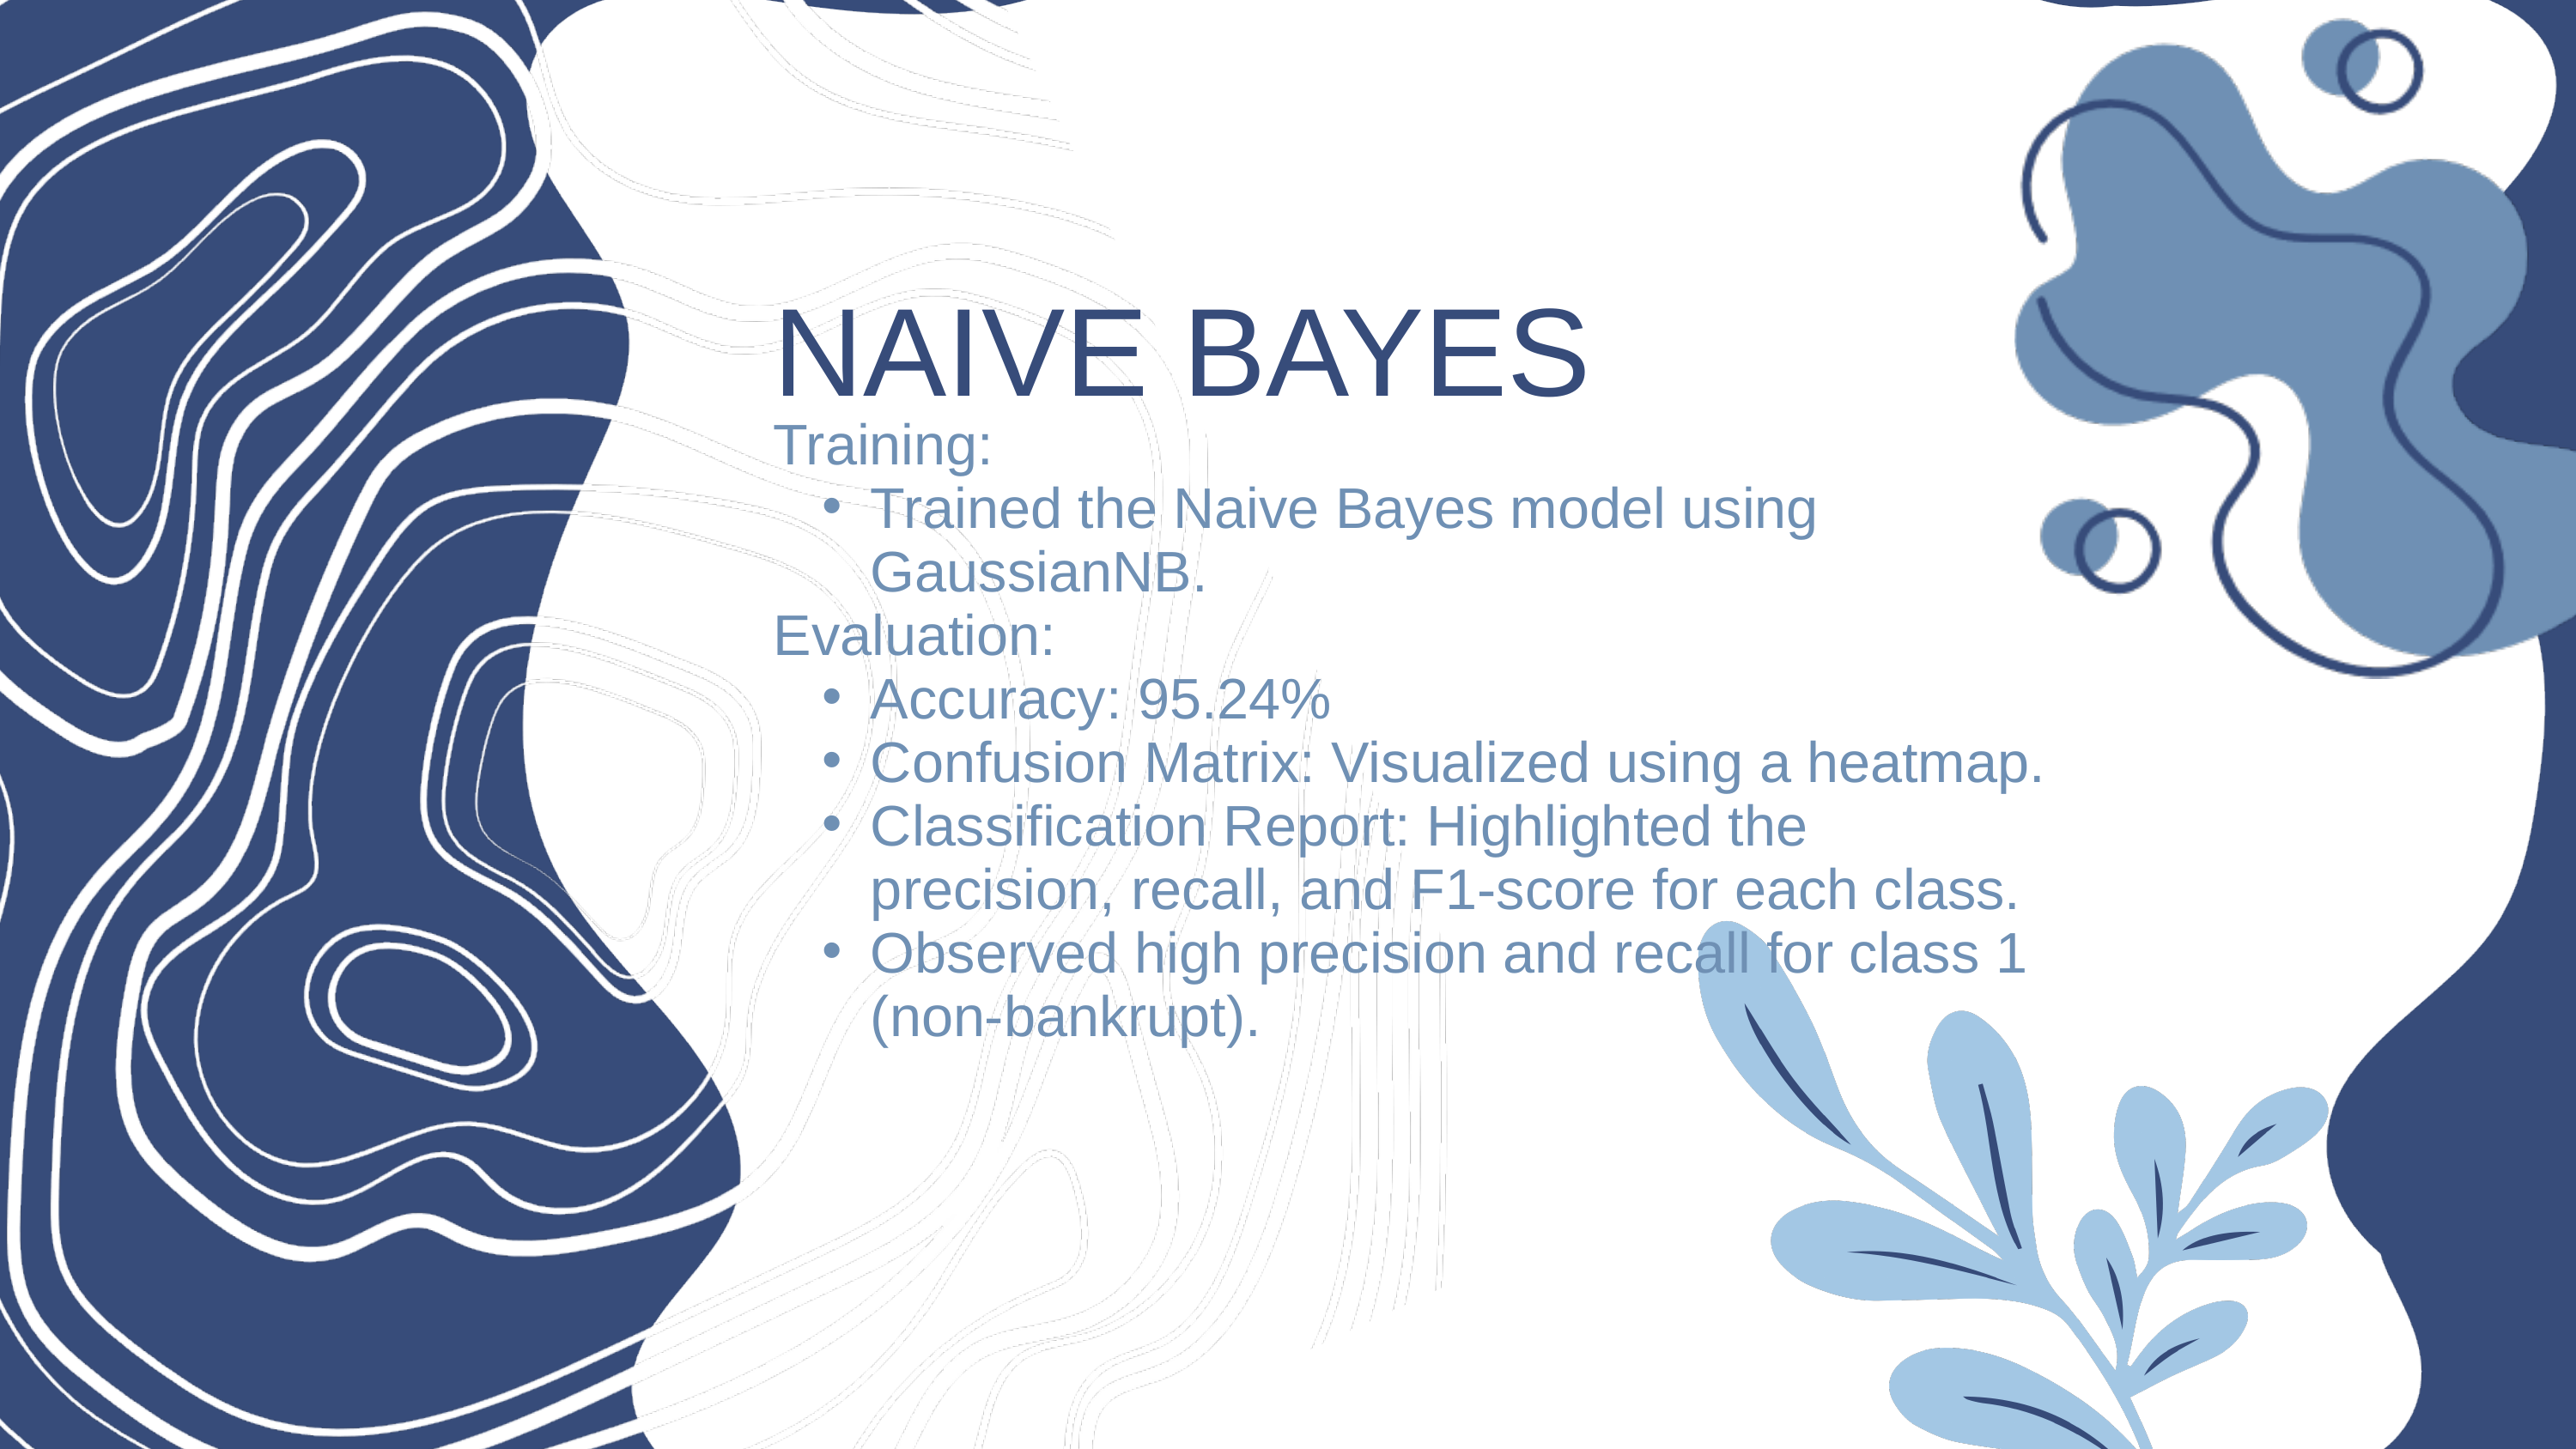

NAIVE BAYES
Training:
Trained the Naive Bayes model using GaussianNB.
Evaluation:
Accuracy: 95.24%
Confusion Matrix: Visualized using a heatmap.
Classification Report: Highlighted the precision, recall, and F1-score for each class.
Observed high precision and recall for class 1 (non-bankrupt).